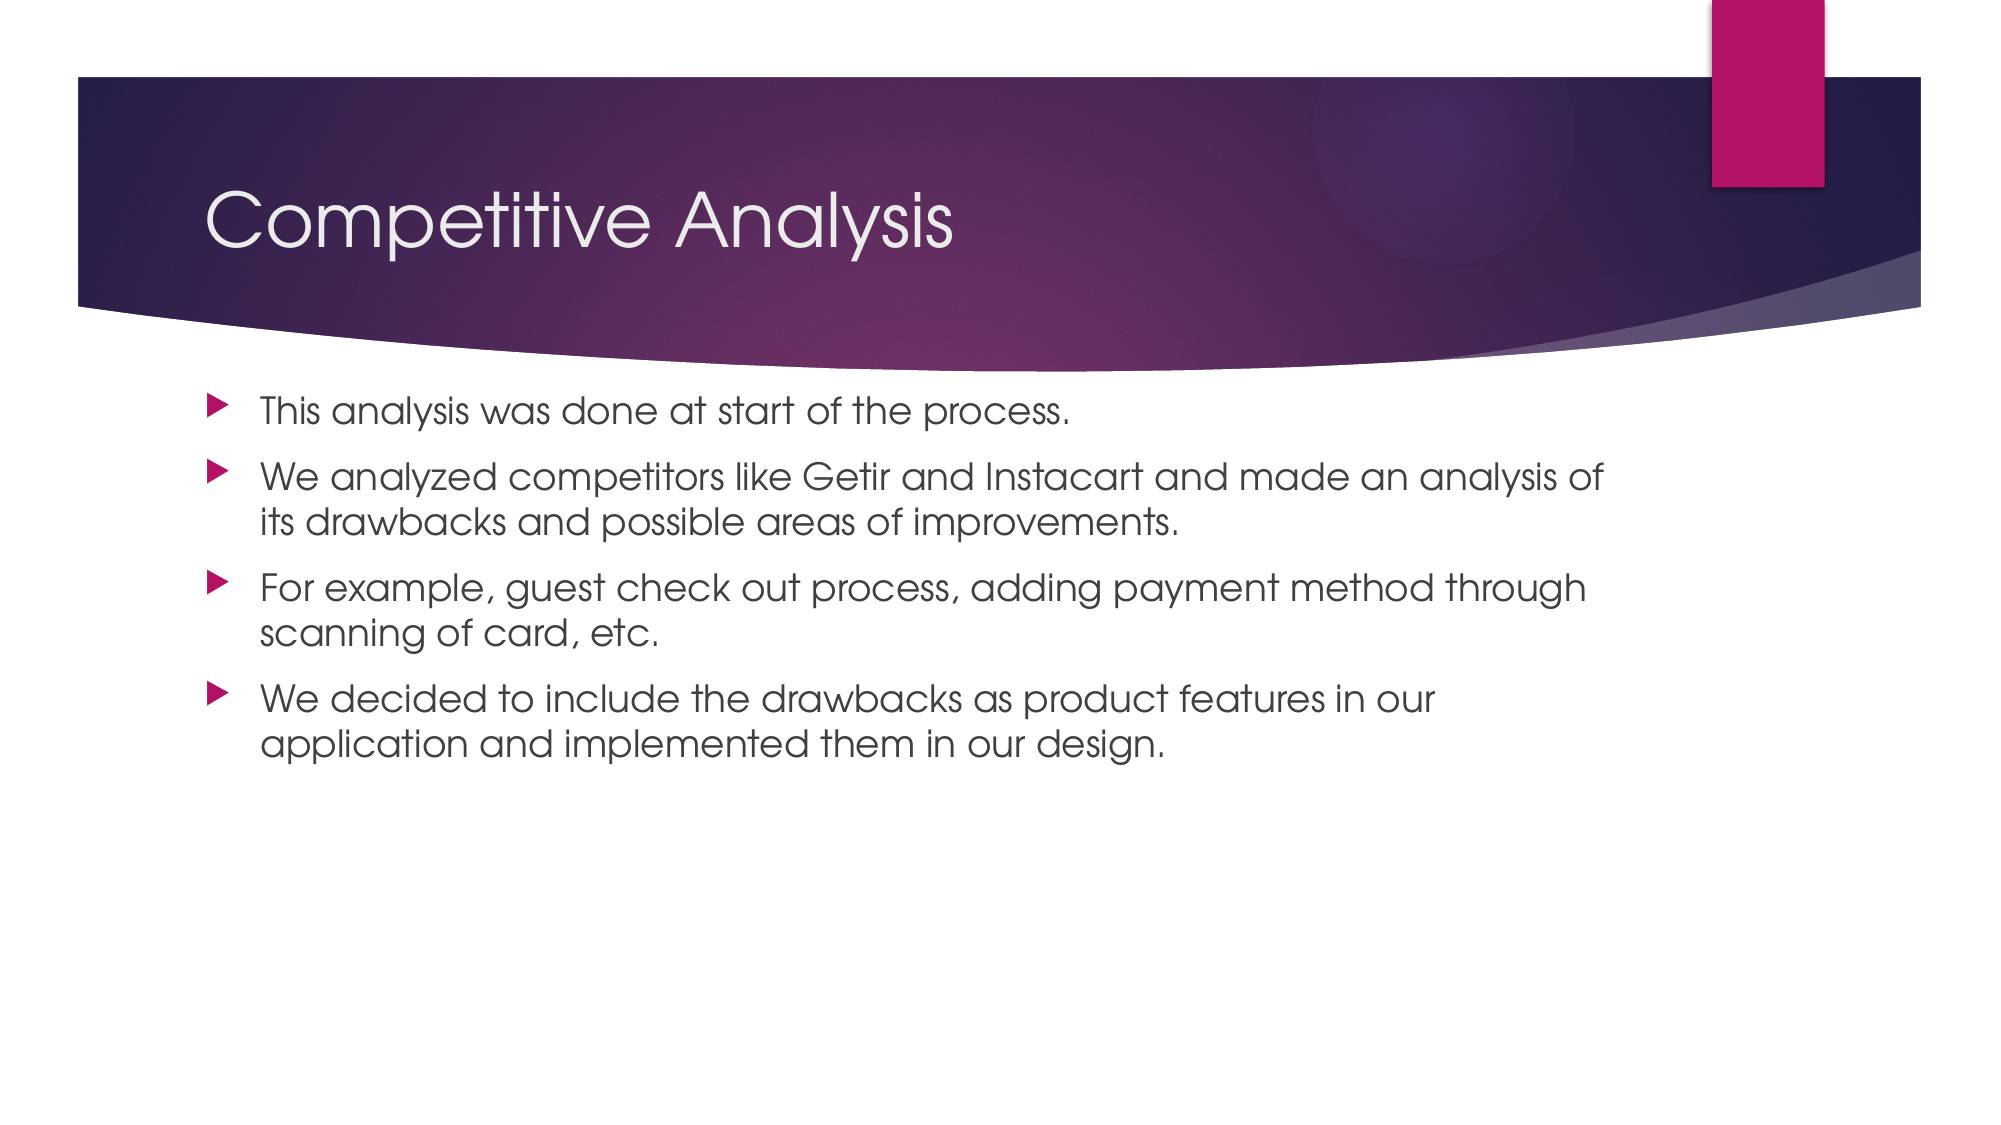

# Competitive Analysis
This analysis was done at start of the process.
We analyzed competitors like Getir and Instacart and made an analysis of its drawbacks and possible areas of improvements.
For example, guest check out process, adding payment method through scanning of card, etc.
We decided to include the drawbacks as product features in our application and implemented them in our design.